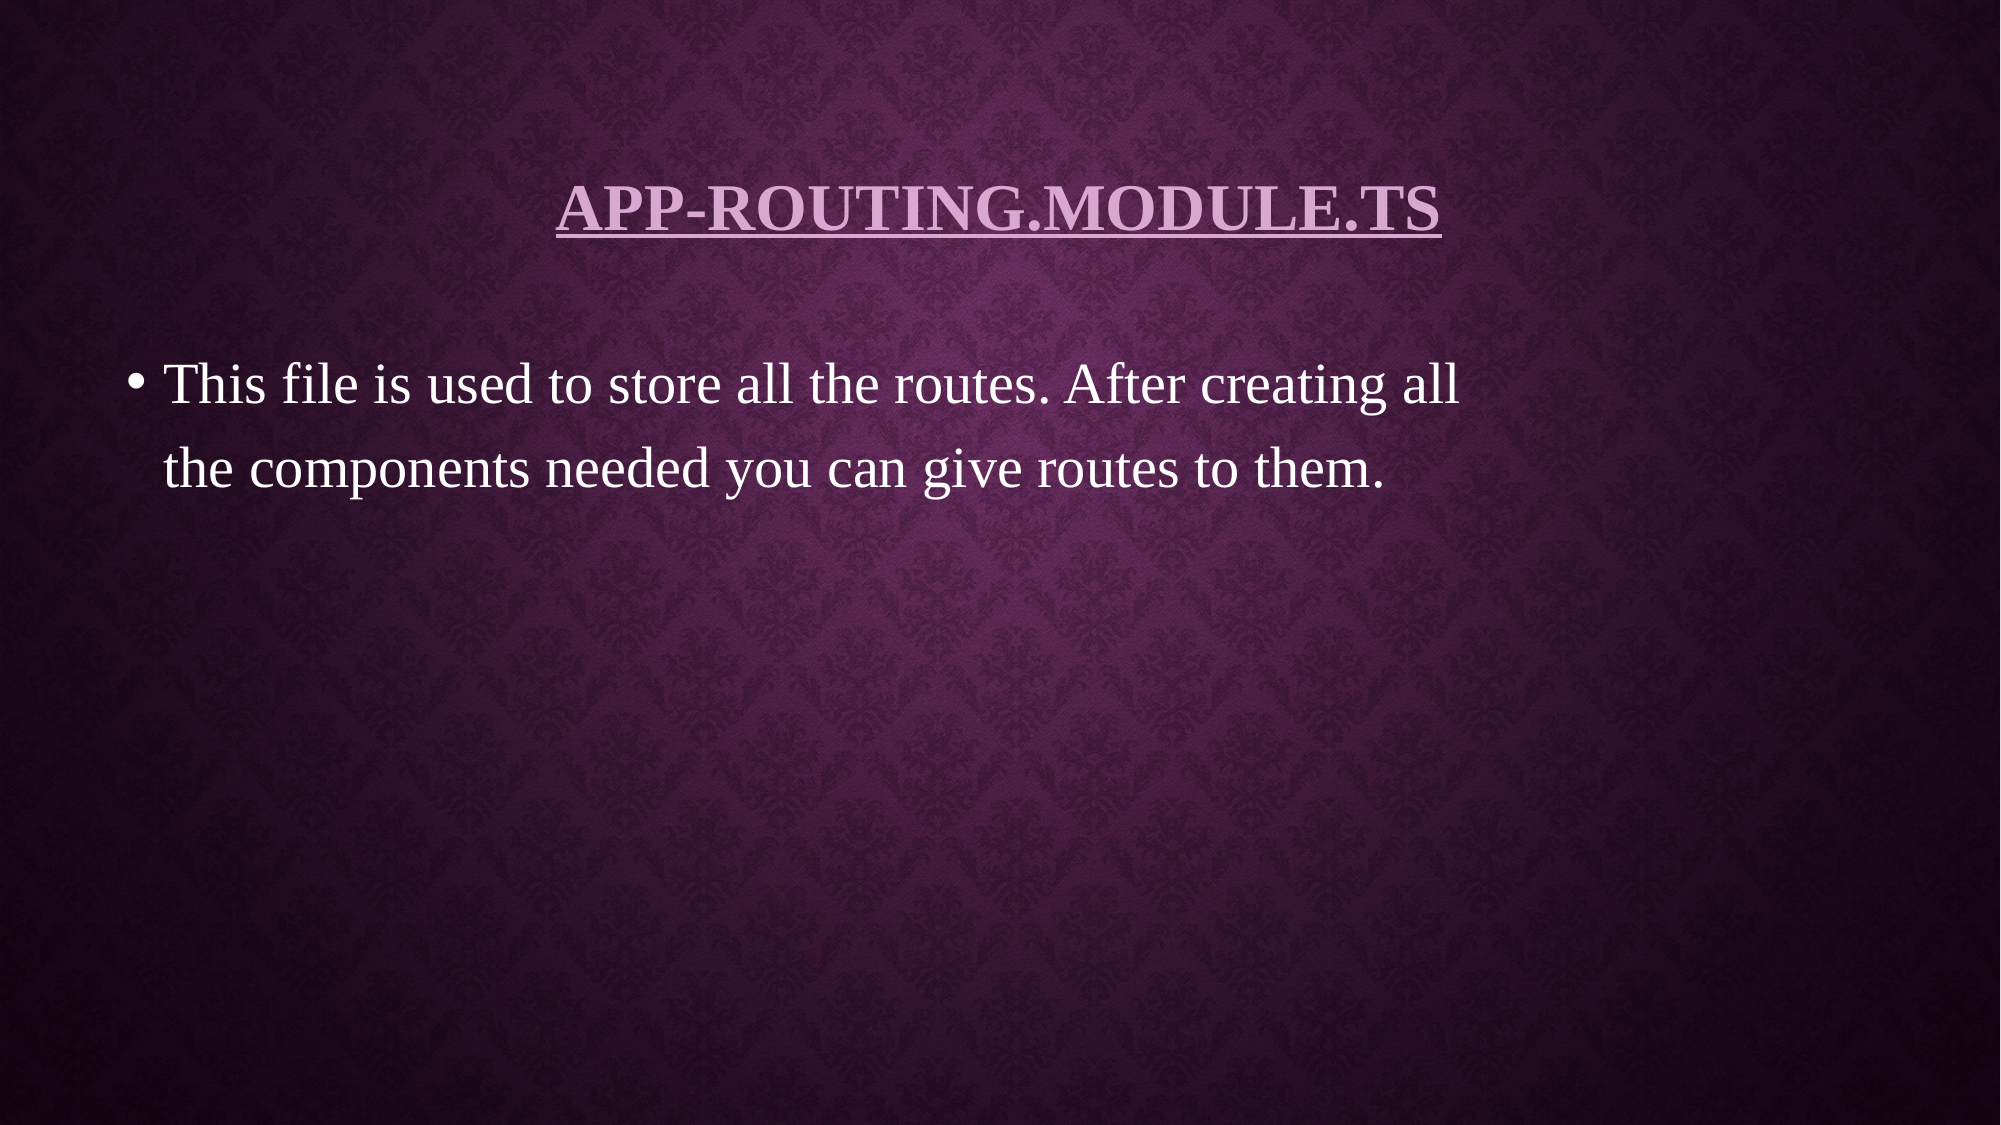

# app-routing.module.ts

This file is used to store all the routes. After creating all the components needed you can give routes to them.